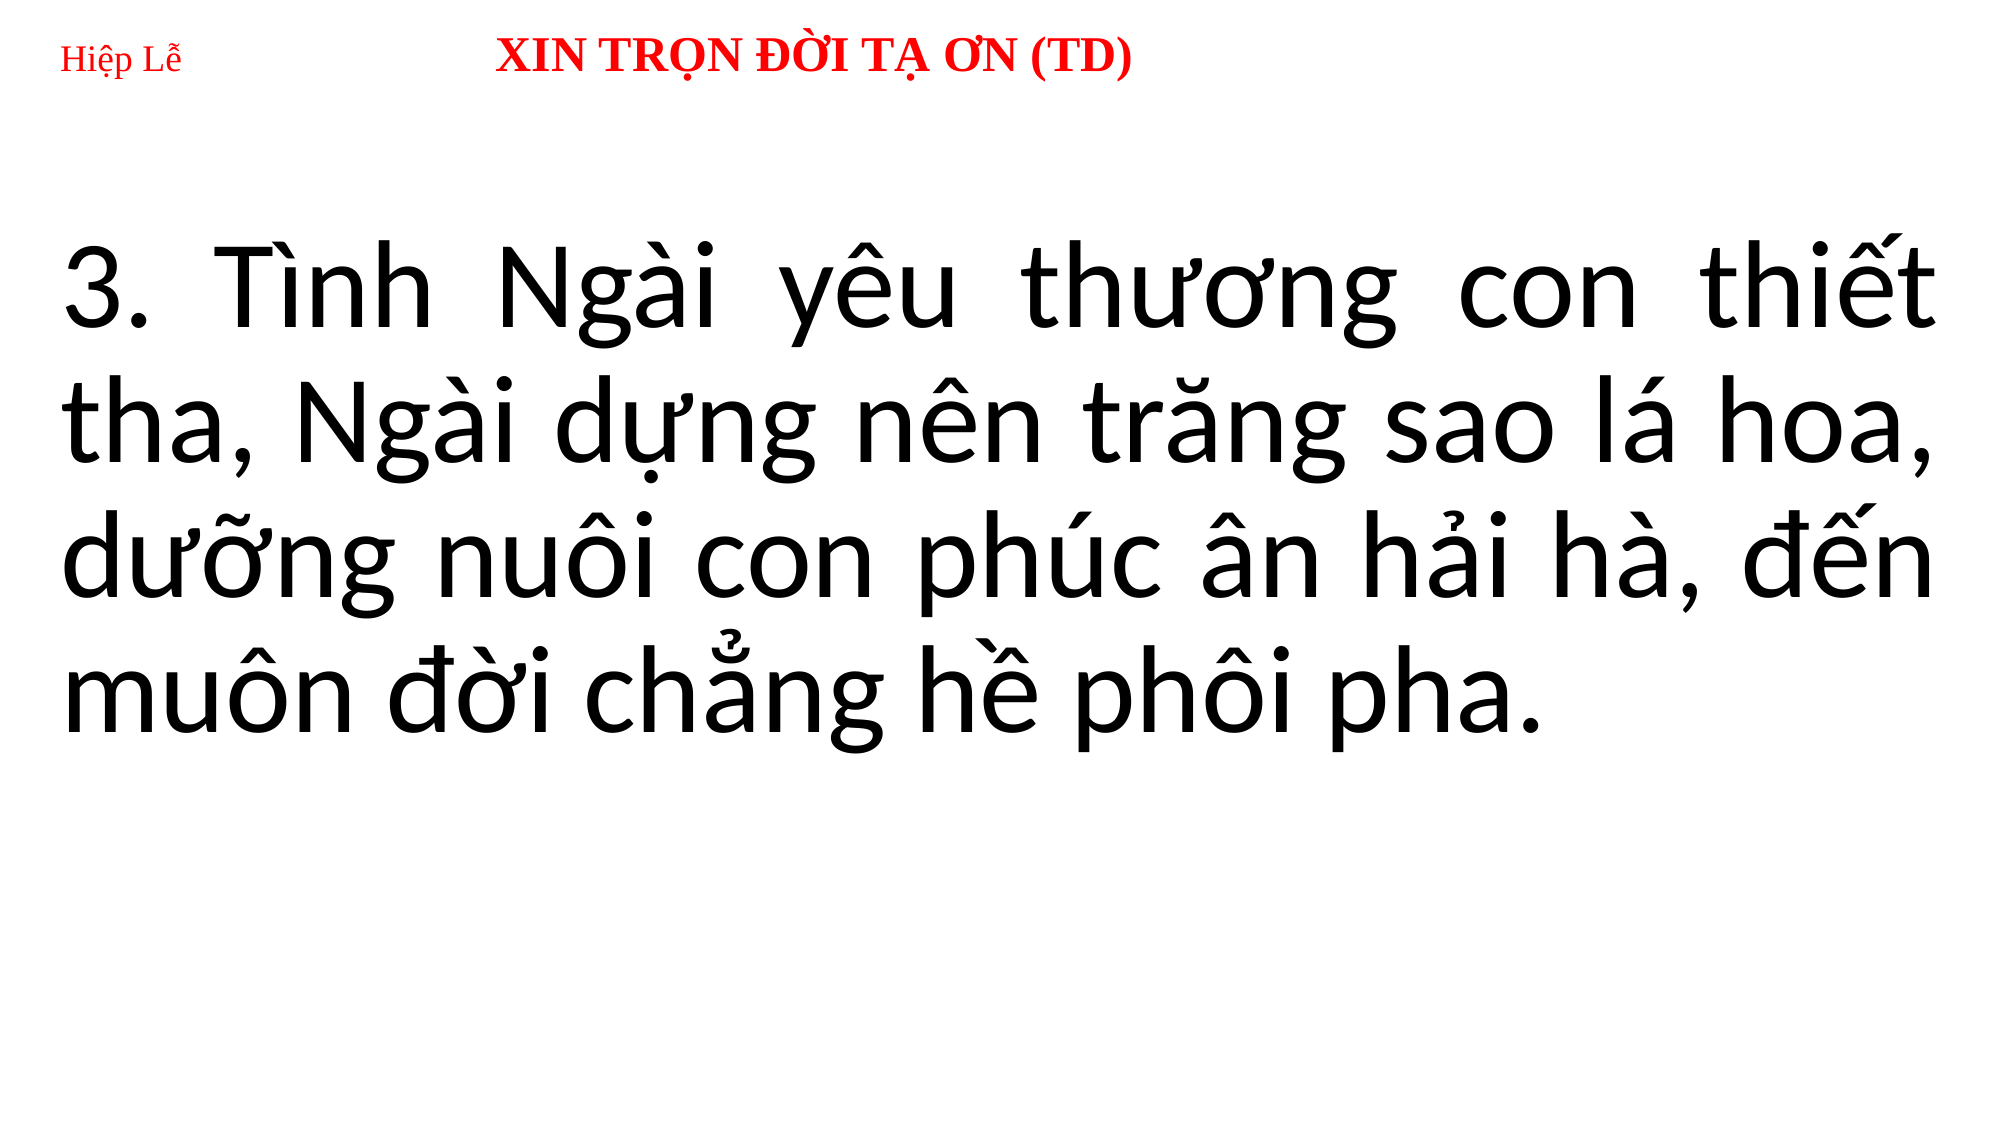

# Hiệp Lễ                                 XIN TRỌN ĐỜI TẠ ƠN (TD)
3. Tình Ngài yêu thương con thiết tha, Ngài dựng nên trăng sao lá hoa, dưỡng nuôi con phúc ân hải hà, đến muôn đời chẳng hề phôi pha.